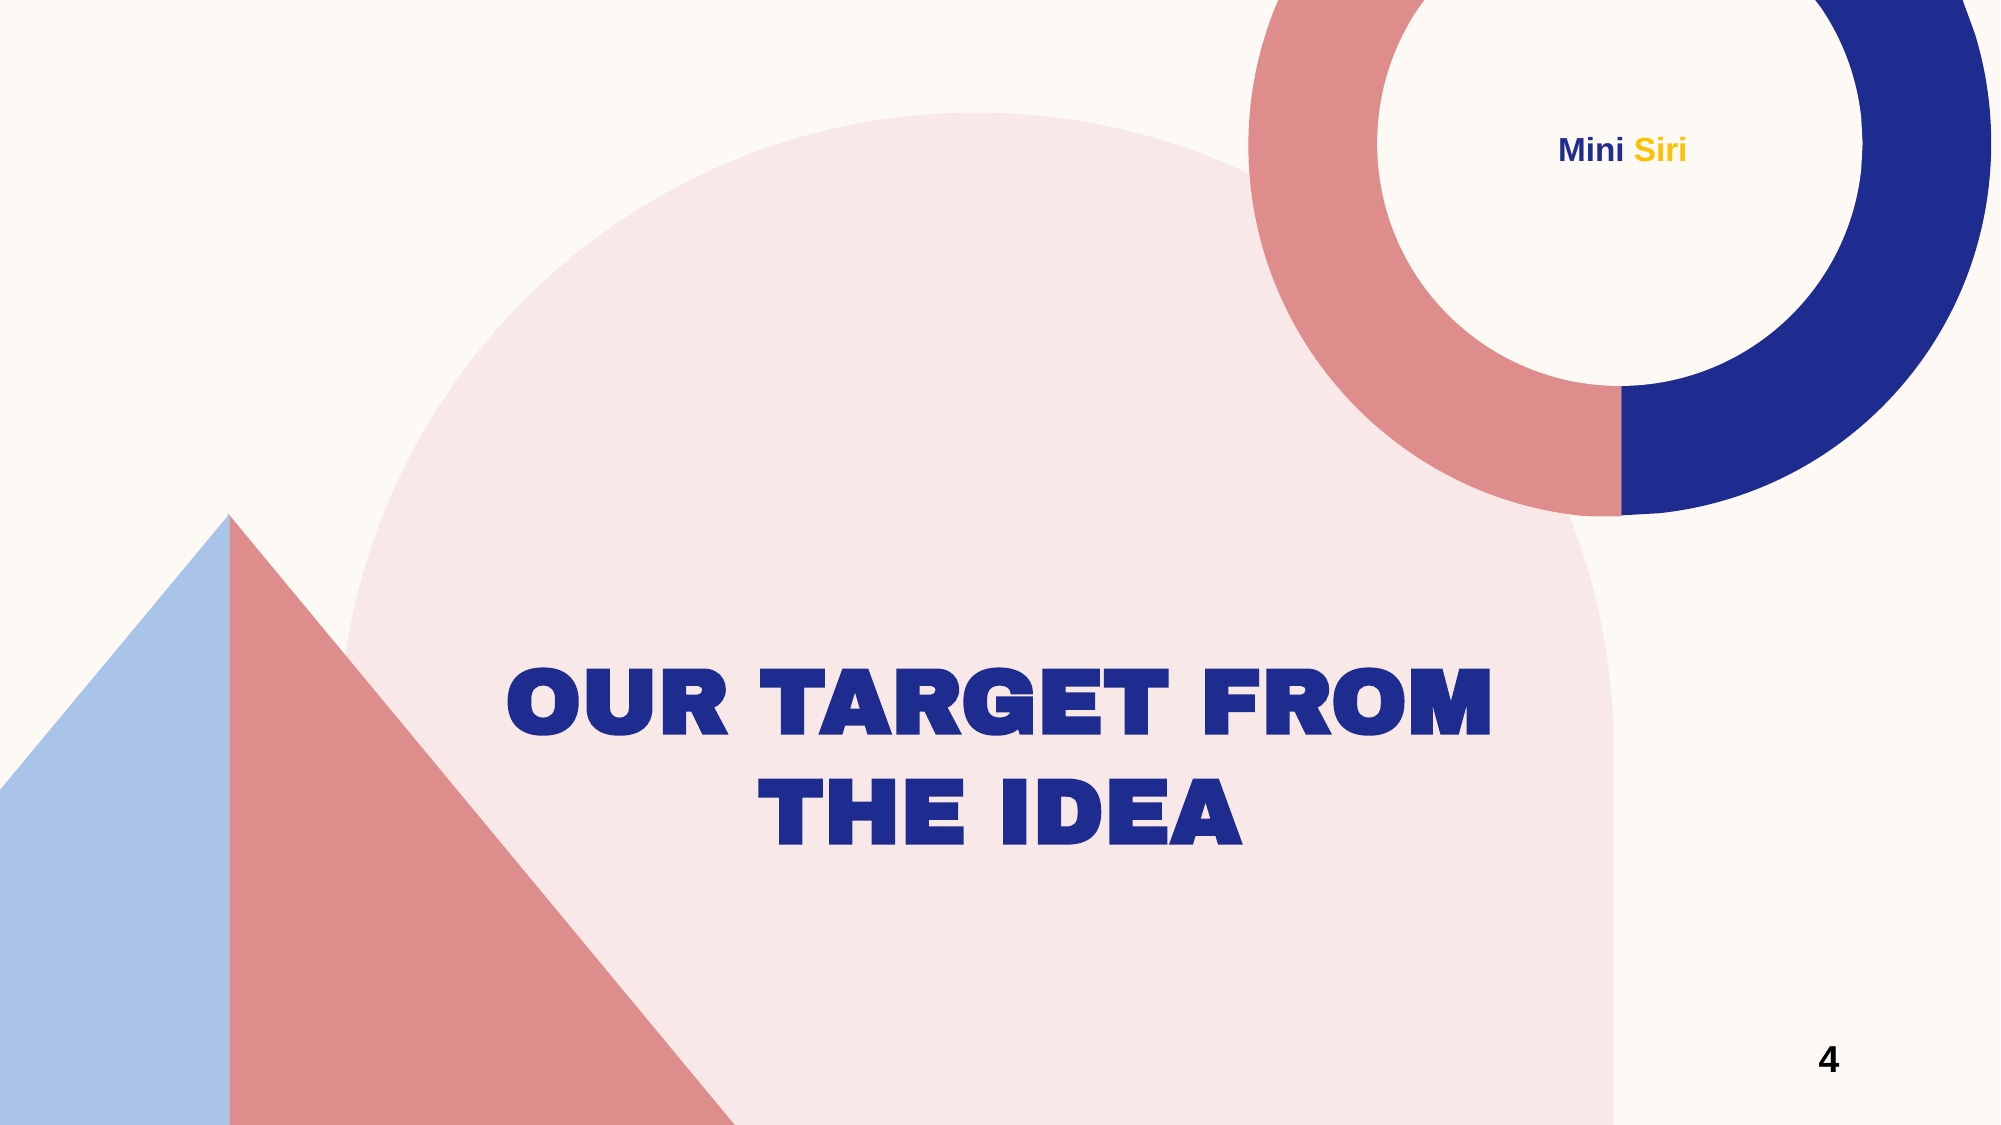

Mini Siri
# Our Target from the idea
4